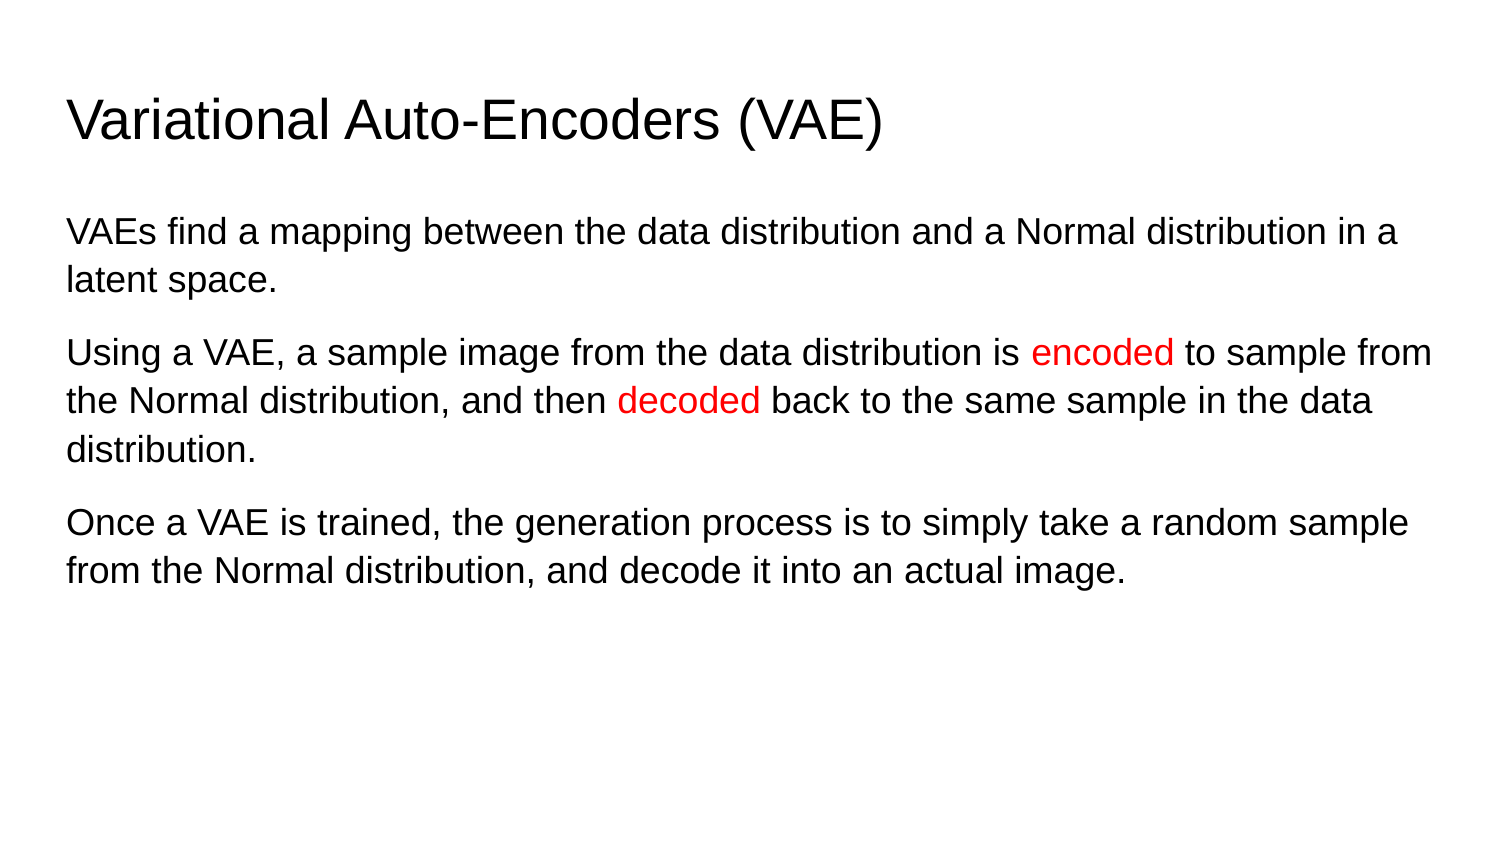

# Variational Auto-Encoders (VAE)
VAEs find a mapping between the data distribution and a Normal distribution in a latent space.
Using a VAE, a sample image from the data distribution is encoded to sample from the Normal distribution, and then decoded back to the same sample in the data distribution.
Once a VAE is trained, the generation process is to simply take a random sample from the Normal distribution, and decode it into an actual image.